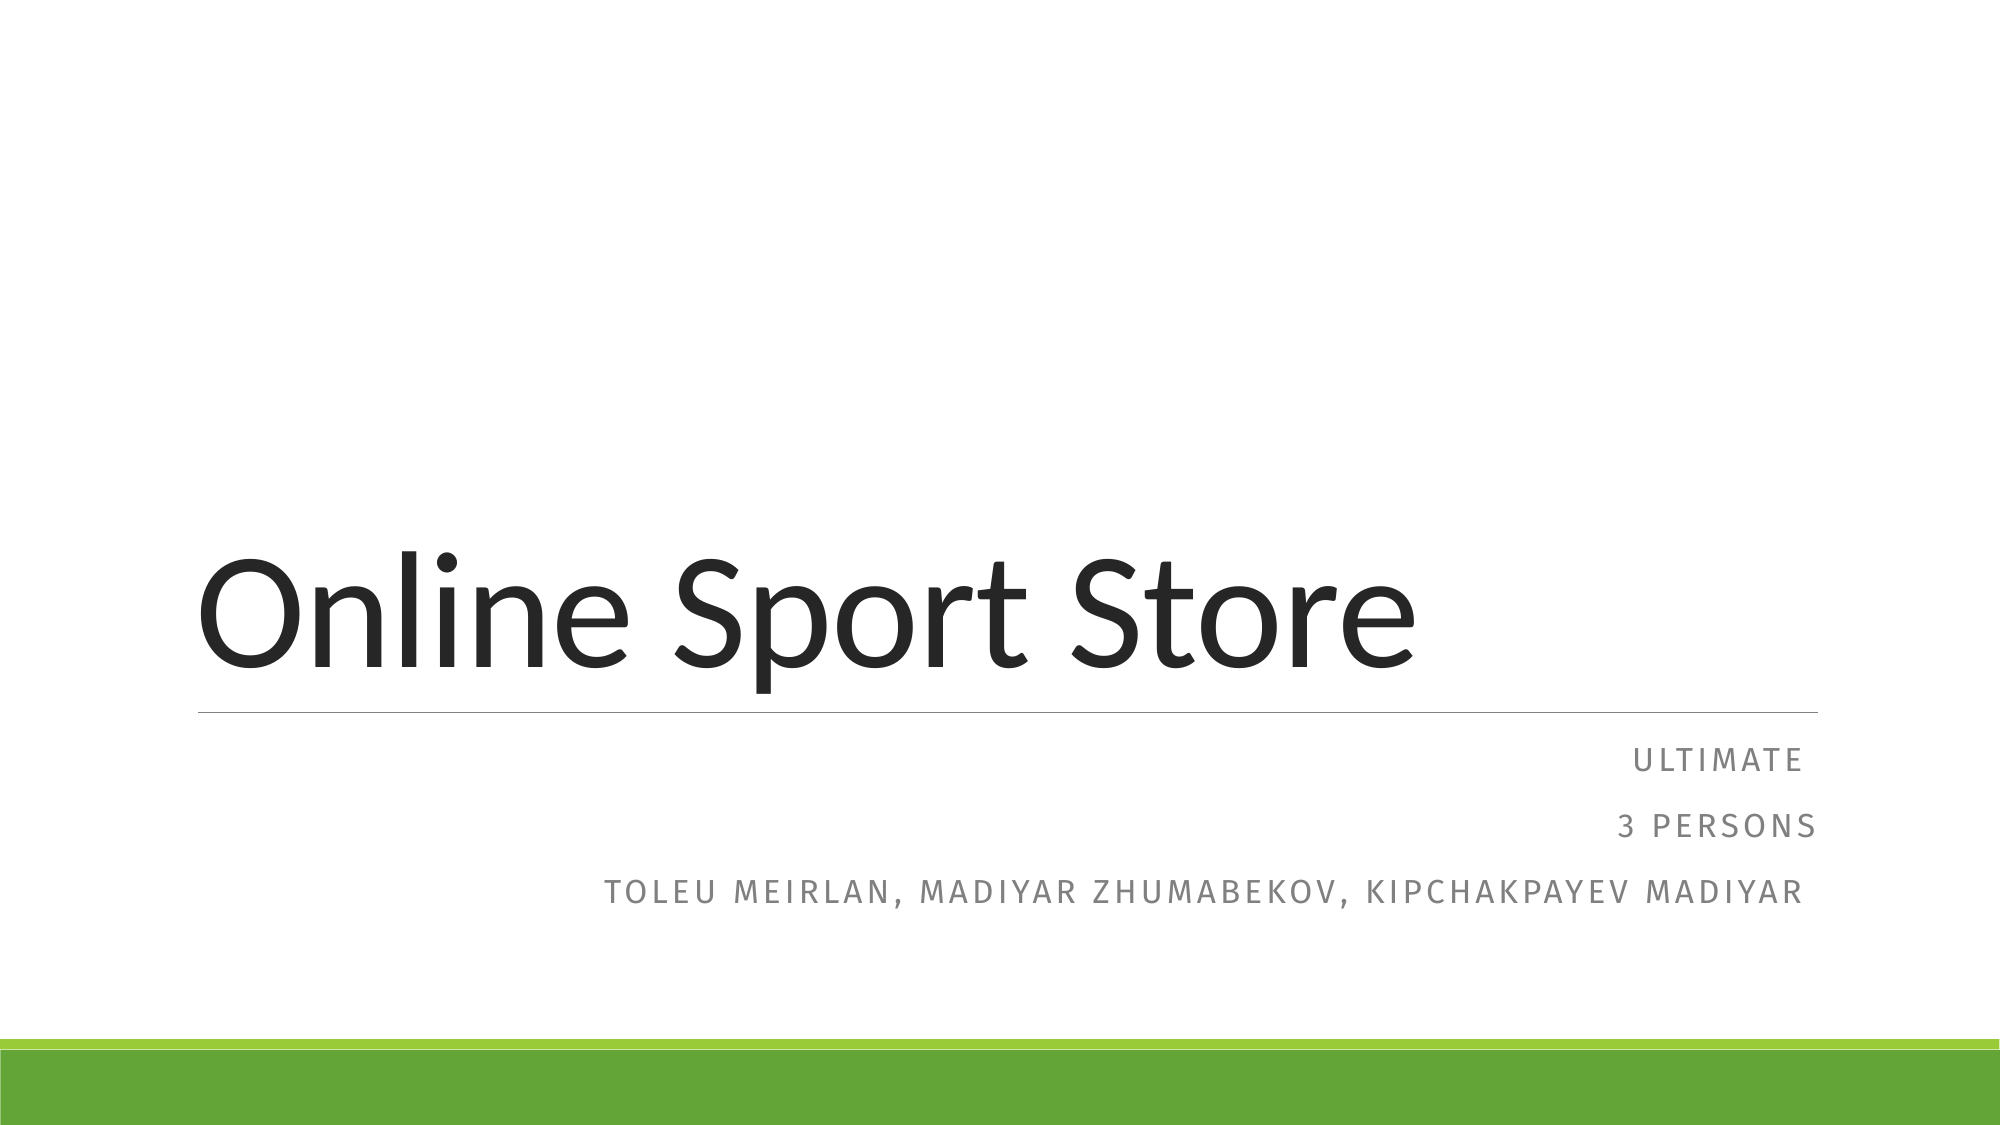

# Online Sport Store
Ultimate
3 Persons
Toleu Meirlan, Madiyar Zhumabekov, Kipchakpayev Madiyar